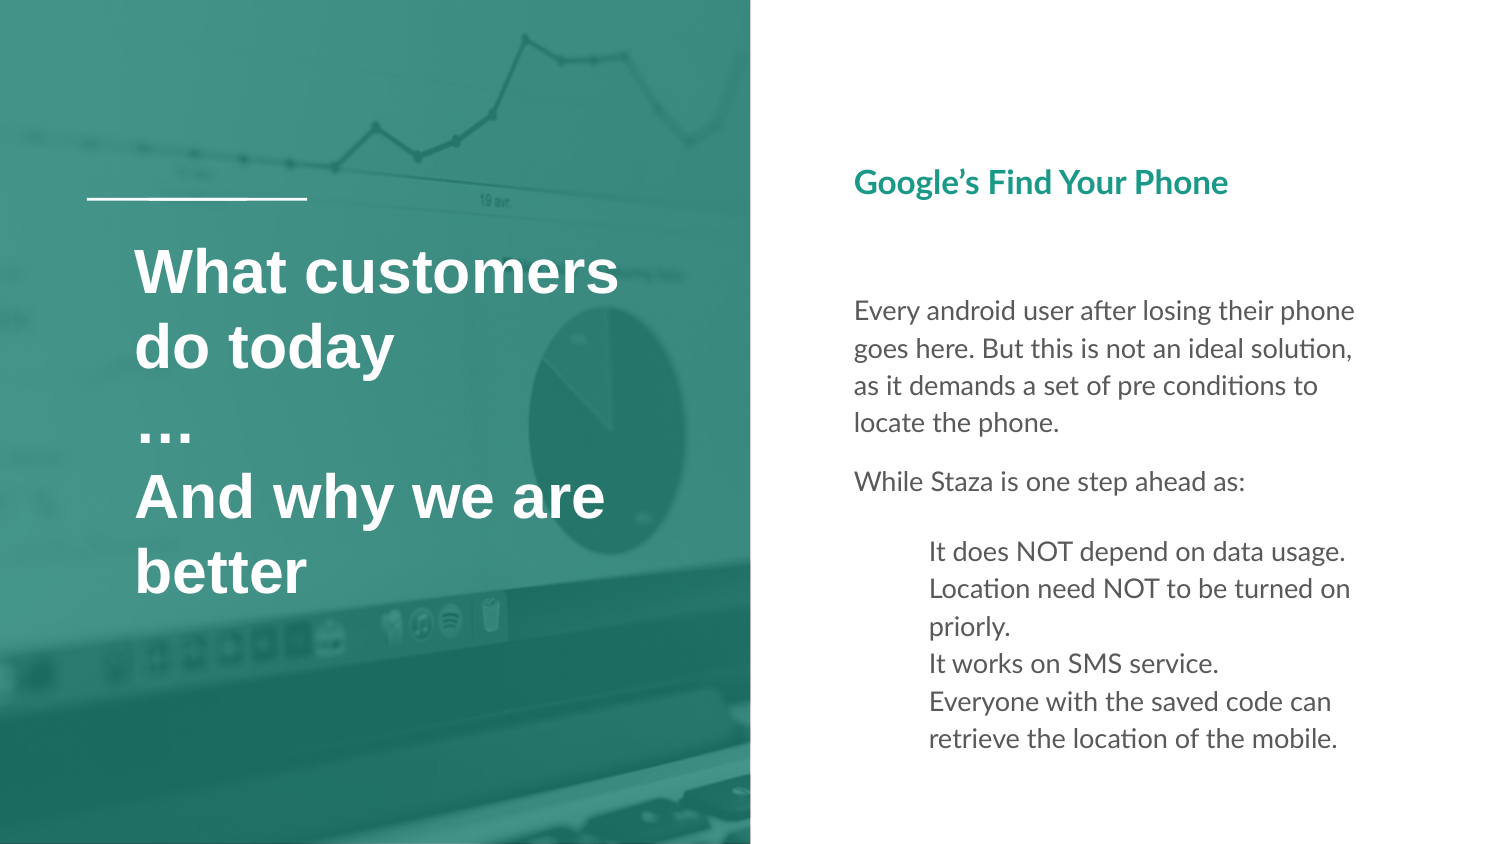

Google’s Find Your Phone

Every android user after losing their phone goes here. But this is not an ideal solution, as it demands a set of pre conditions to locate the phone.
While Staza is one step ahead as:
It does NOT depend on data usage.
Location need NOT to be turned on priorly.
It works on SMS service.
Everyone with the saved code can retrieve the location of the mobile.

# What customers do today … And why we are better